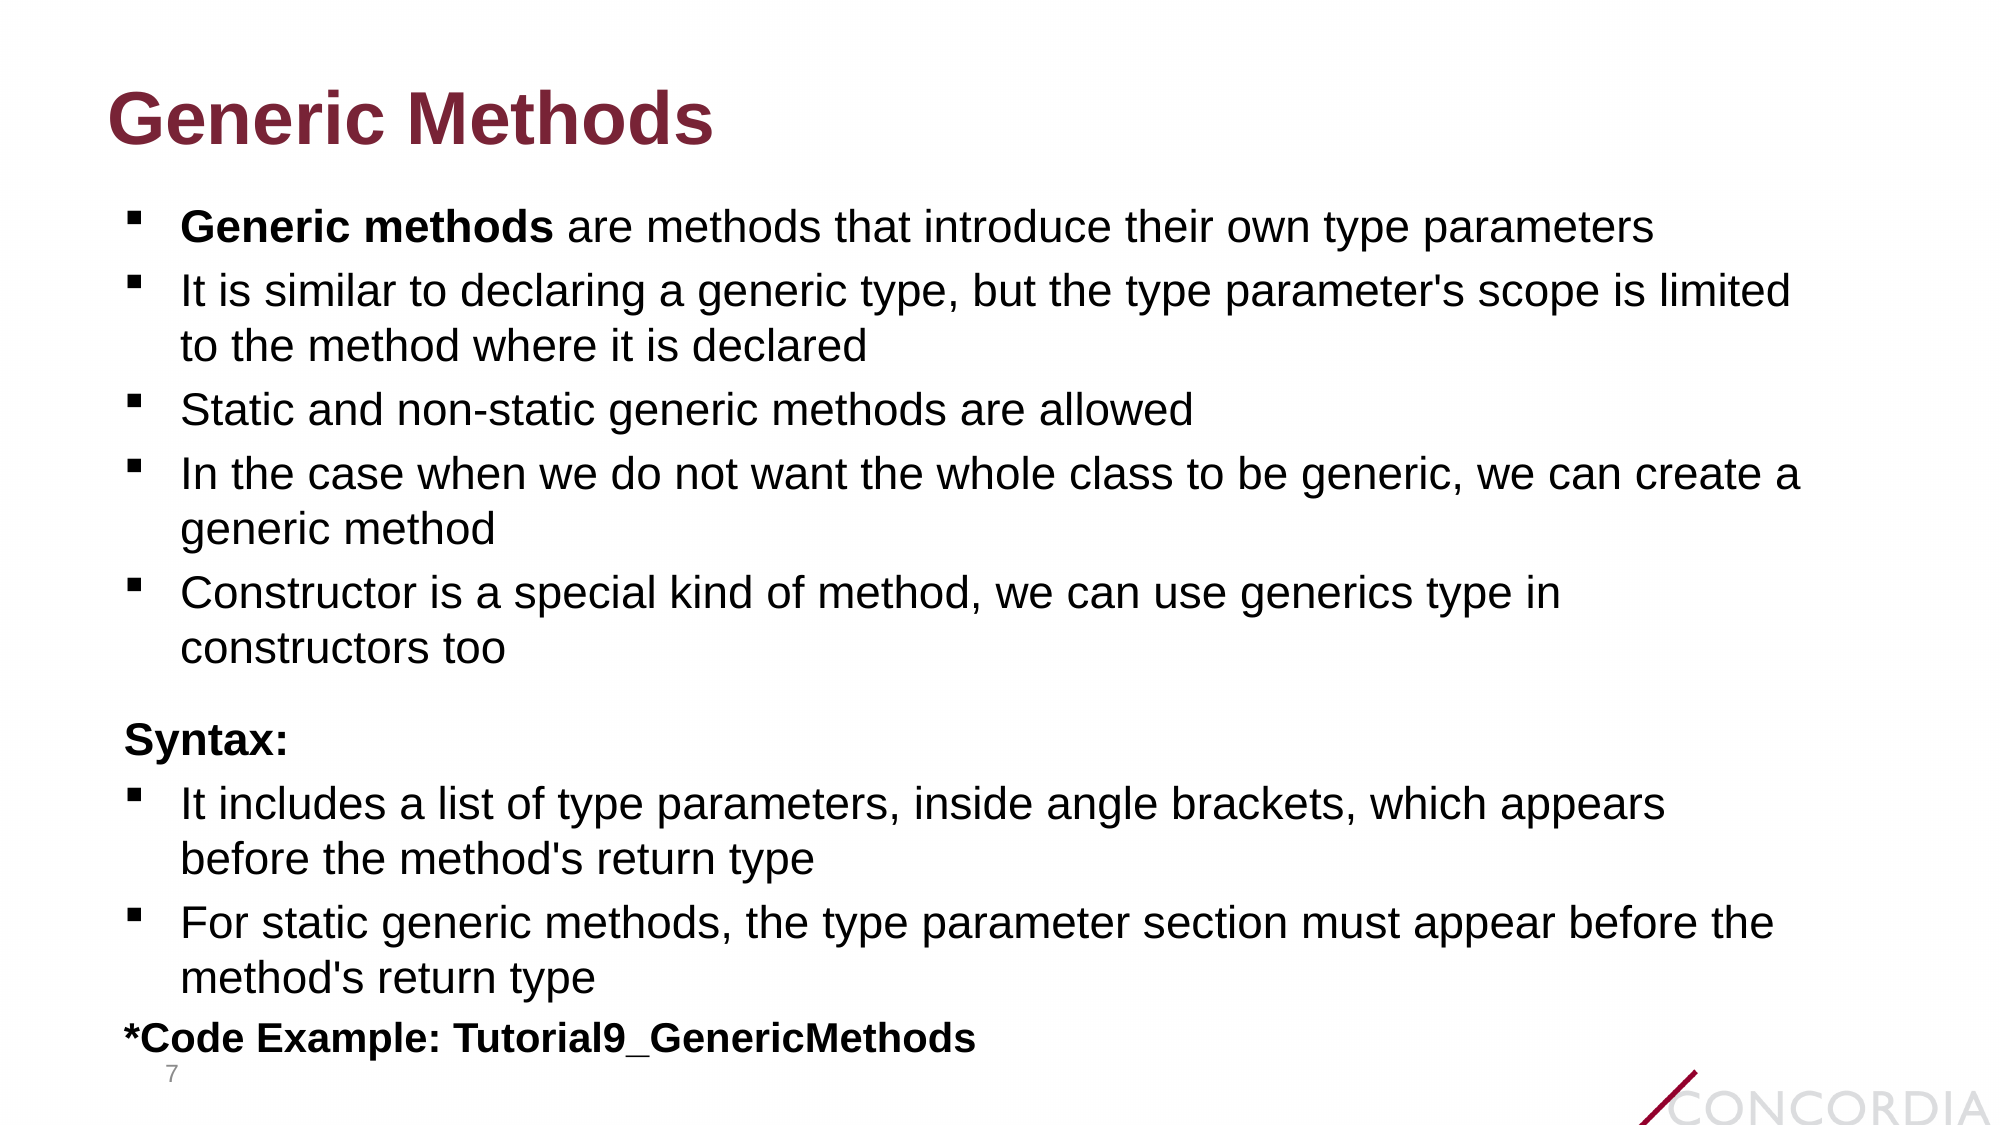

# Generic Methods
Generic methods are methods that introduce their own type parameters
It is similar to declaring a generic type, but the type parameter's scope is limited to the method where it is declared
Static and non-static generic methods are allowed
In the case when we do not want the whole class to be generic, we can create a generic method
Constructor is a special kind of method, we can use generics type in constructors too
Syntax:
It includes a list of type parameters, inside angle brackets, which appears before the method's return type
For static generic methods, the type parameter section must appear before the method's return type
*Code Example: Tutorial9_GenericMethods

7